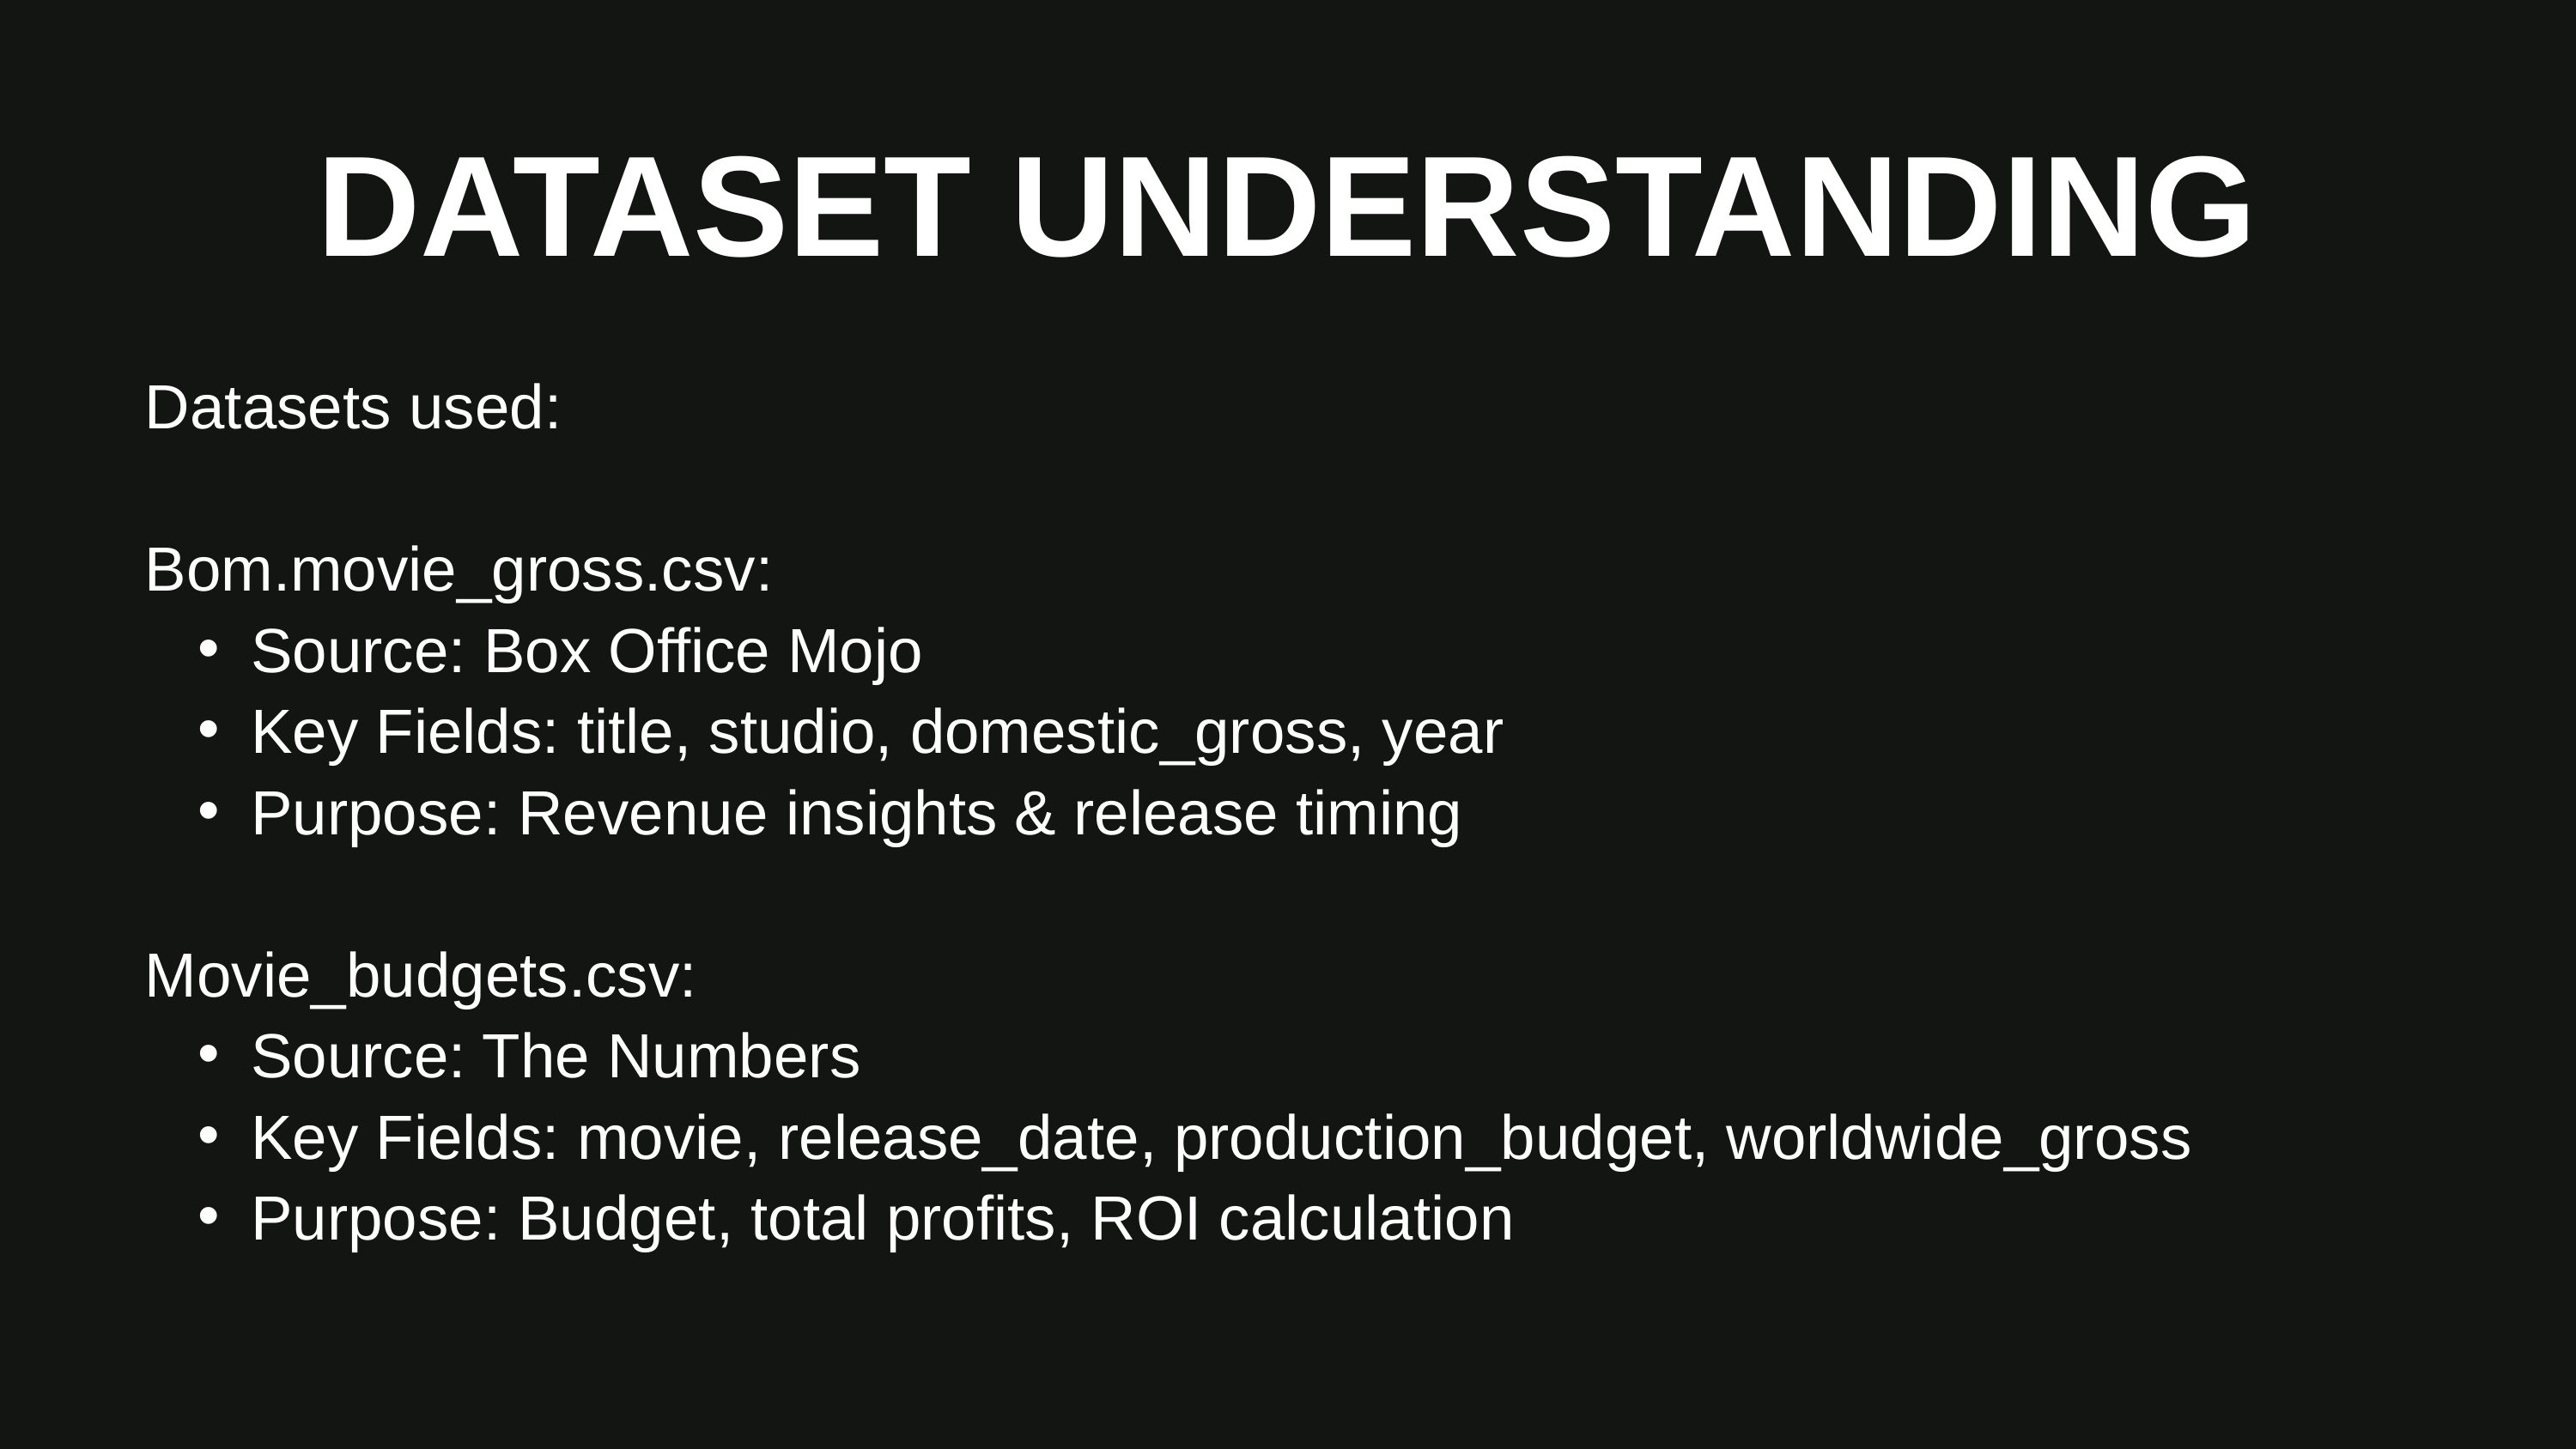

DATASET UNDERSTANDING
Datasets used:

Bom.movie_gross.csv:
Source: Box Office Mojo
Key Fields: title, studio, domestic_gross, year
Purpose: Revenue insights & release timing

Movie_budgets.csv:
Source: The Numbers
Key Fields: movie, release_date, production_budget, worldwide_gross
Purpose: Budget, total profits, ROI calculation